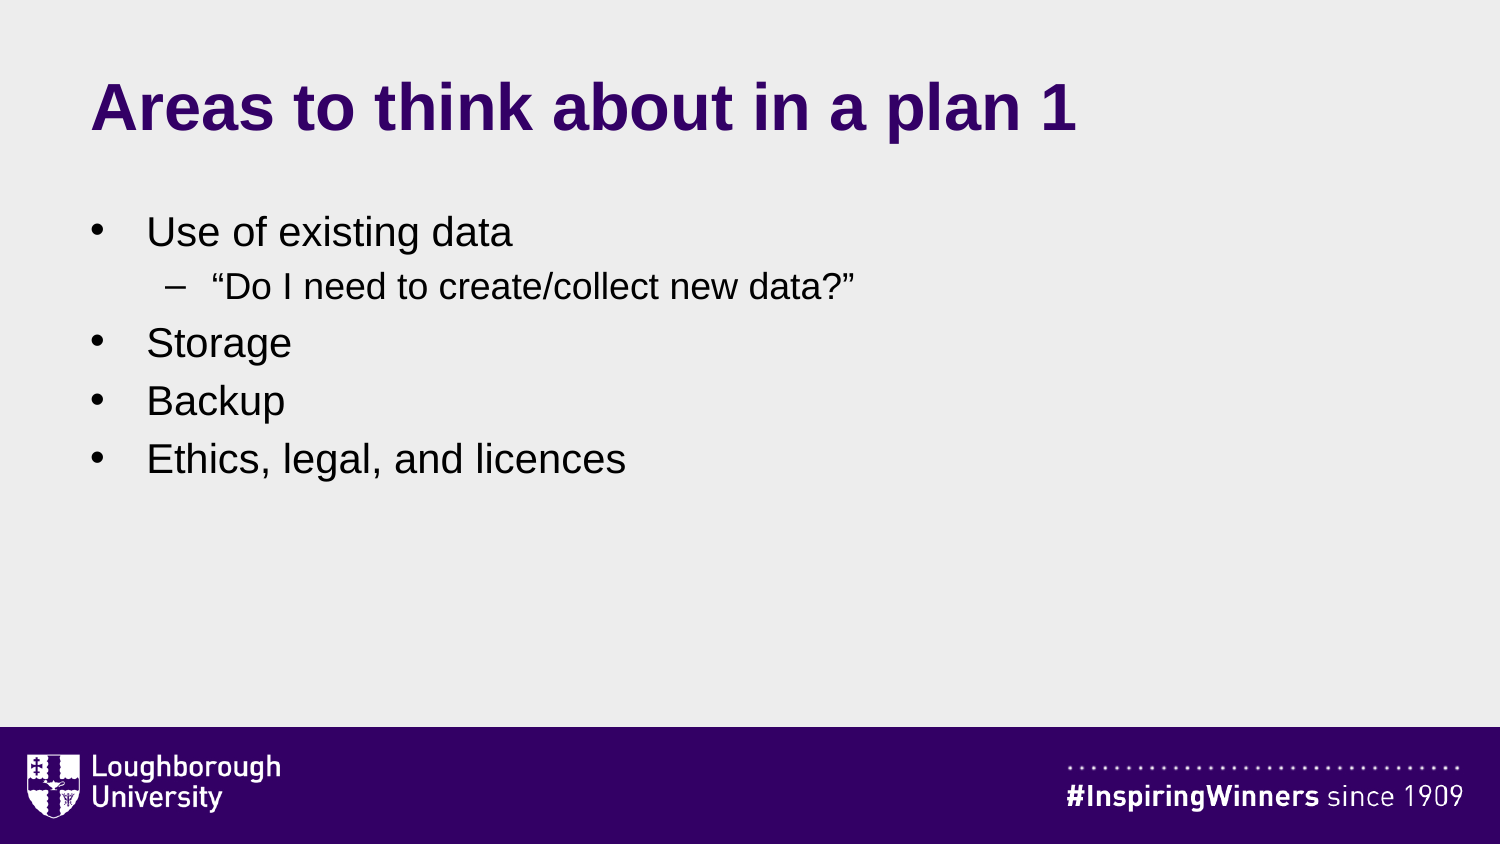

# Areas to think about in a plan 1
Use of existing data
“Do I need to create/collect new data?”
Storage
Backup
Ethics, legal, and licences